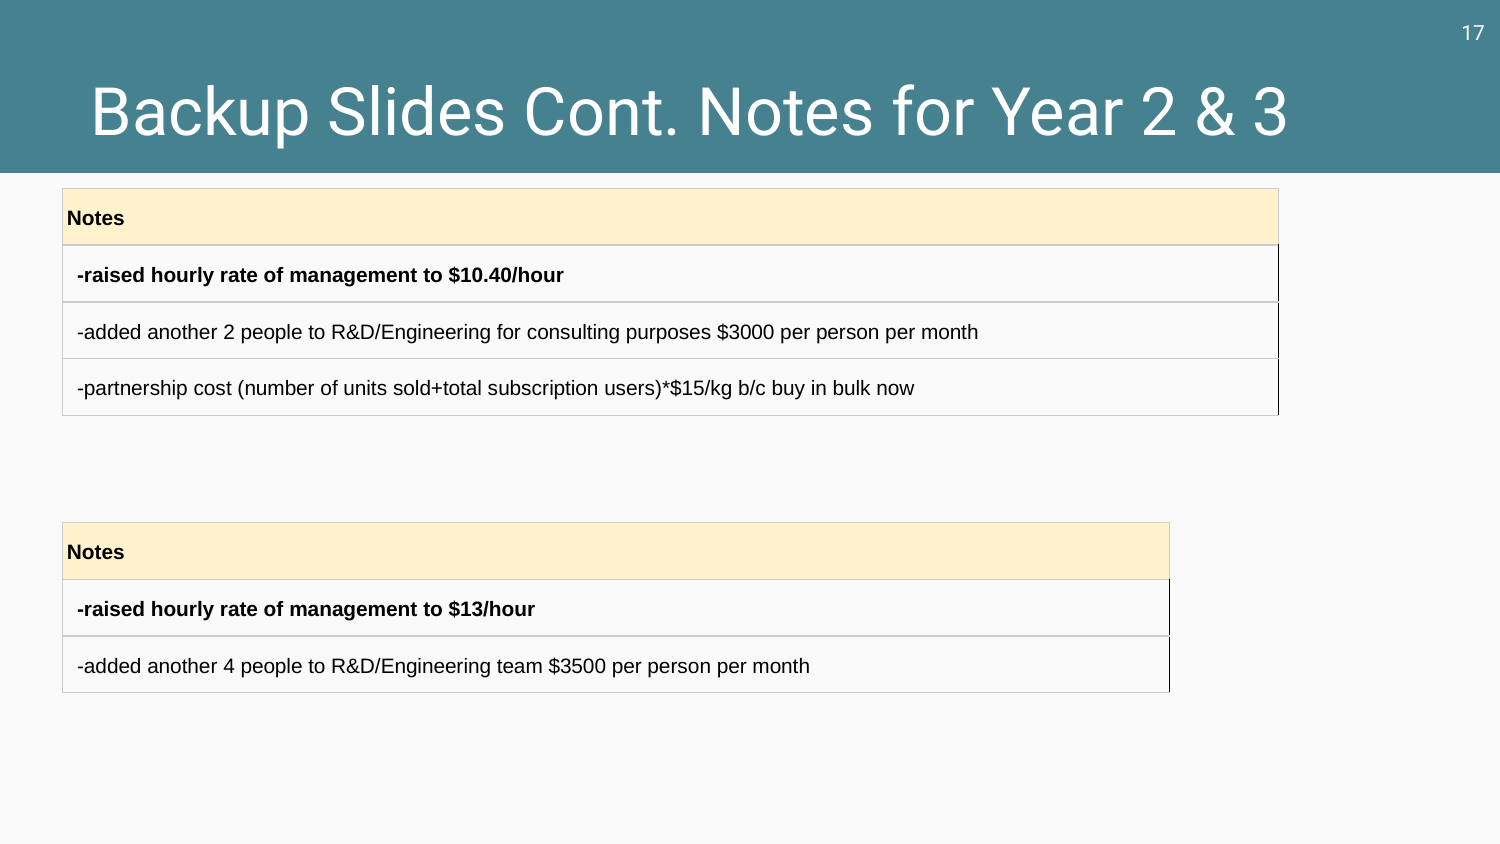

17
# Backup Slides Cont. Notes for Year 2 & 3
| Notes |
| --- |
| -raised hourly rate of management to $10.40/hour |
| -added another 2 people to R&D/Engineering for consulting purposes $3000 per person per month |
| -partnership cost (number of units sold+total subscription users)\*$15/kg b/c buy in bulk now |
| Notes |
| --- |
| -raised hourly rate of management to $13/hour |
| -added another 4 people to R&D/Engineering team $3500 per person per month |